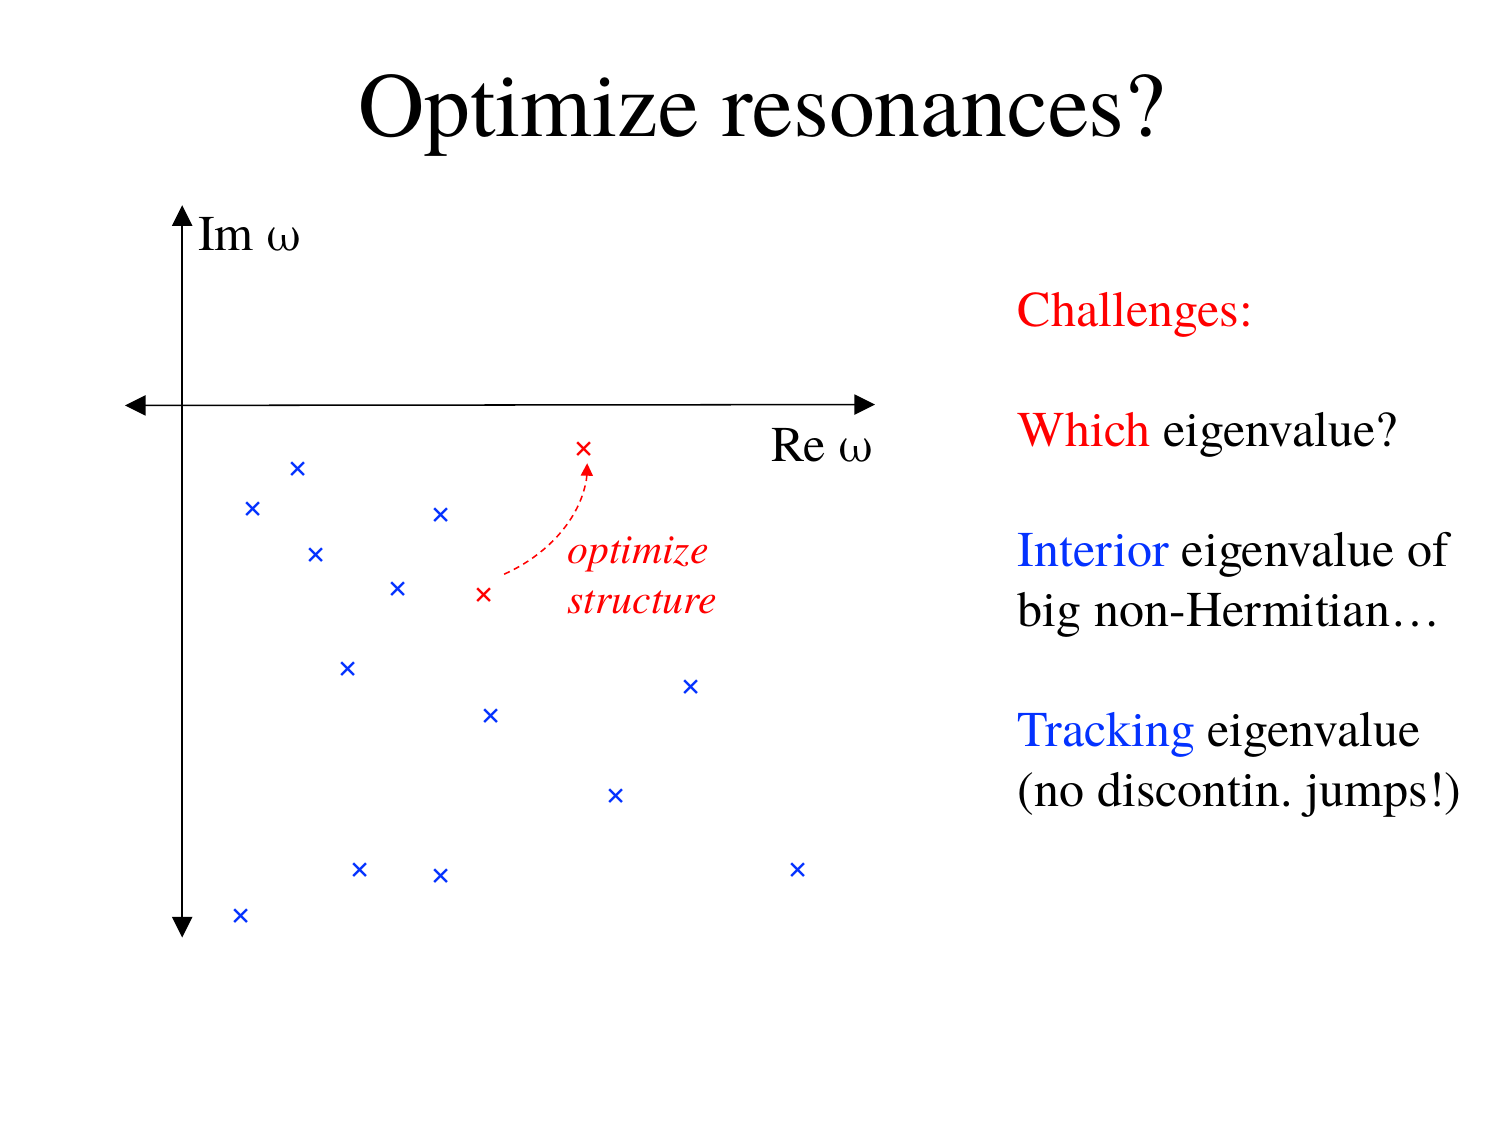

# Optimize resonances?
Im ω
Challenges:

Which eigenvalue?

Interior eigenvalue of
big non-Hermitian…

Tracking eigenvalue
(no discontin. jumps!)

Re ω
×
×
×
×
optimize
structure
×
×
×
×
×
×
×
×
×
×
×